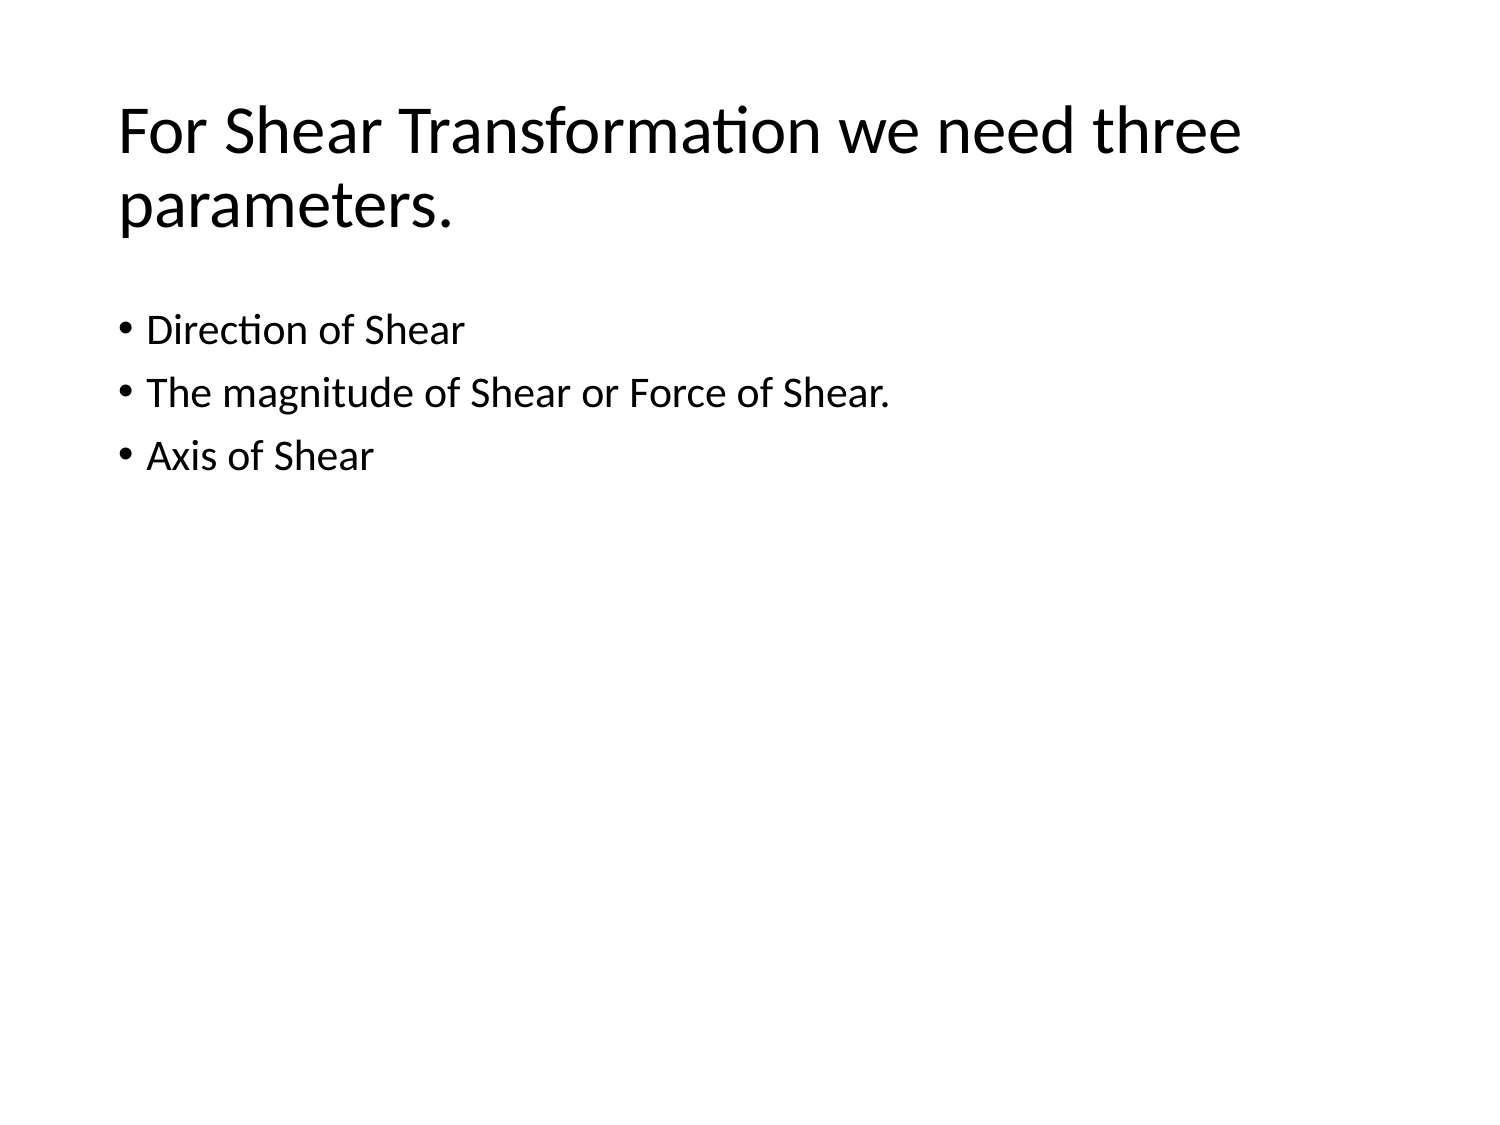

# For Shear Transformation we need three parameters.
Direction of Shear
The magnitude of Shear or Force of Shear.
Axis of Shear